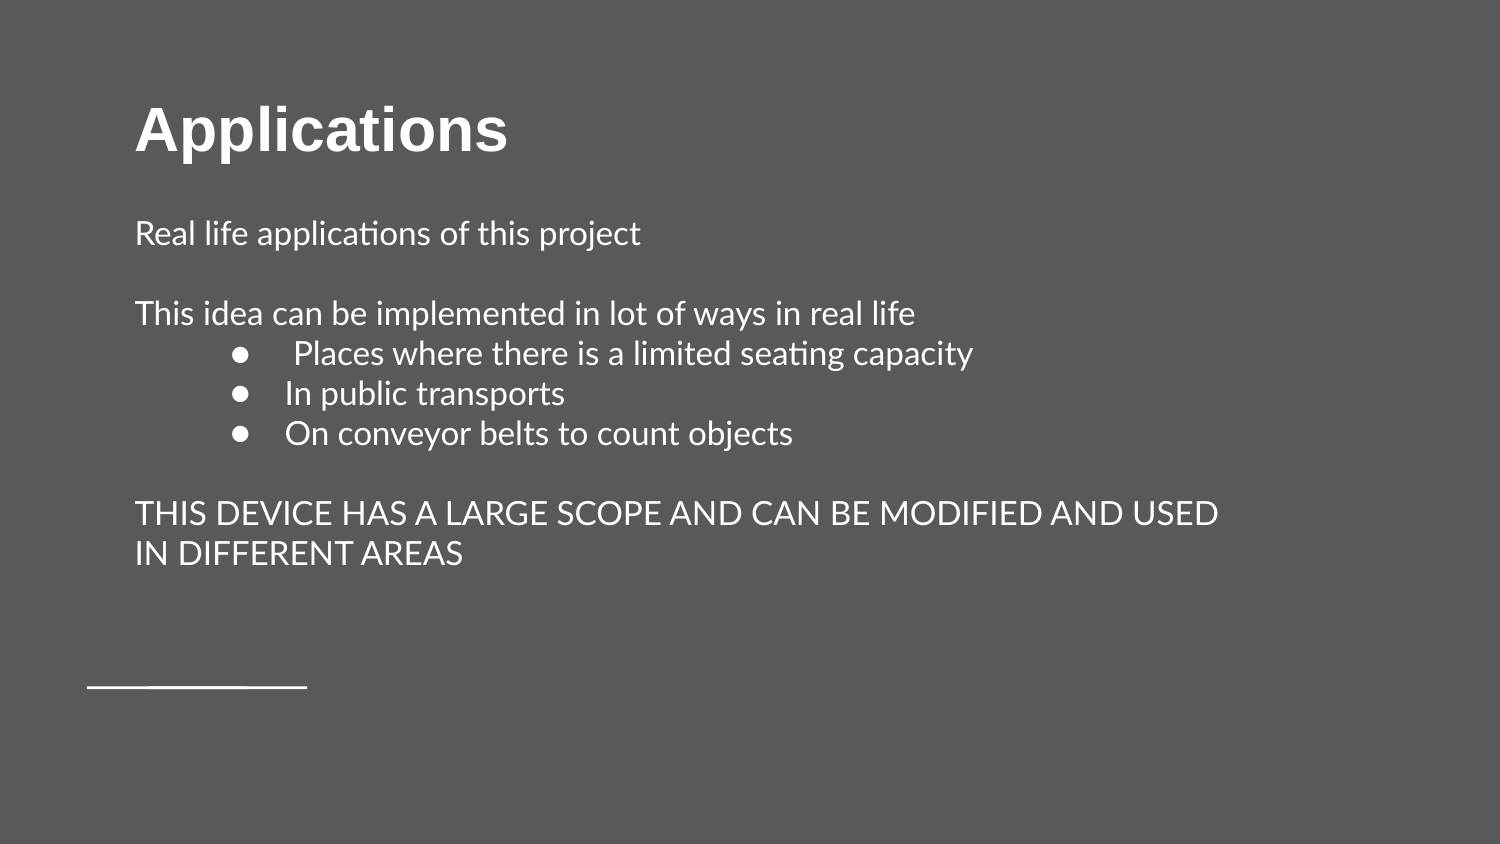

# Applications
Real life applications of this project

This idea can be implemented in lot of ways in real life
 Places where there is a limited seating capacity
In public transports
On conveyor belts to count objects

THIS DEVICE HAS A LARGE SCOPE AND CAN BE MODIFIED AND USED IN DIFFERENT AREAS